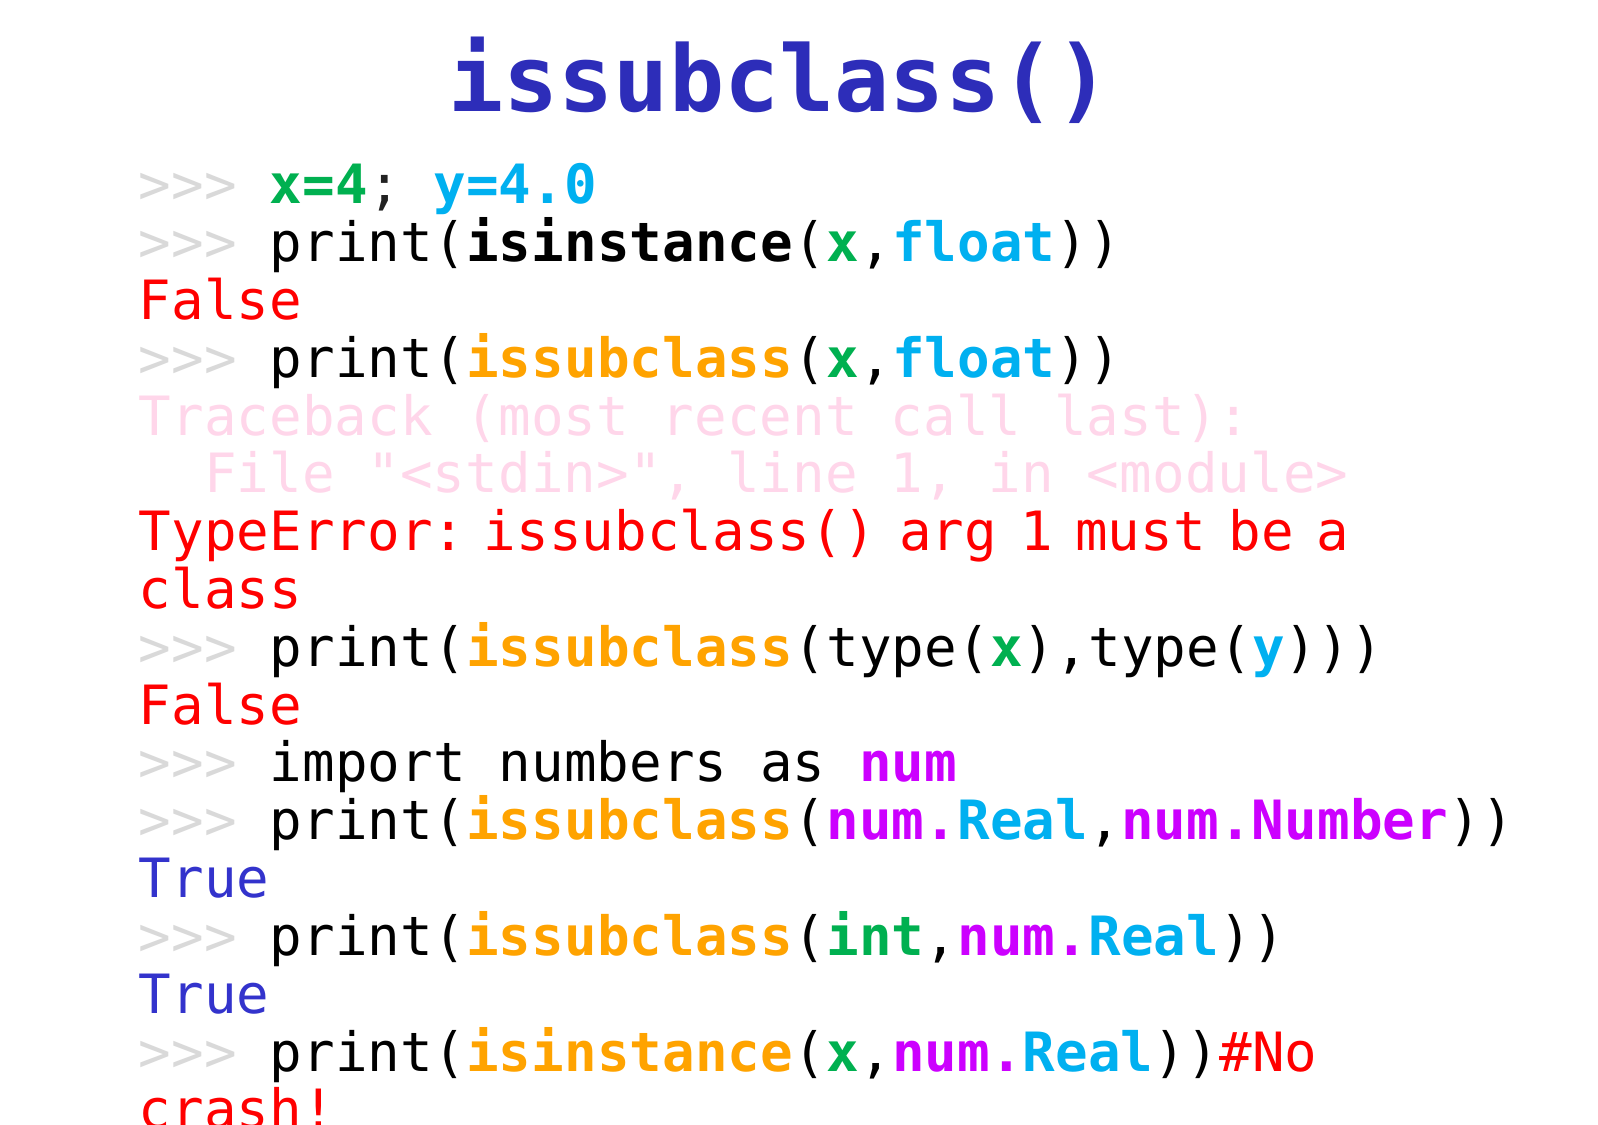

# issubclass()
>>> x=4; y=4.0
>>> print(isinstance(x,float))
False
>>> print(issubclass(x,float))
Traceback (most recent call last):
  File "<stdin>", line 1, in <module>
TypeError: issubclass() arg 1 must be a class
>>> print(issubclass(type(x),type(y)))
False
>>> import numbers as num
>>> print(issubclass(num.Real,num.Number))
True
>>> print(issubclass(int,num.Real))
True
>>> print(isinstance(x,num.Real))#No crash!
True
>>>